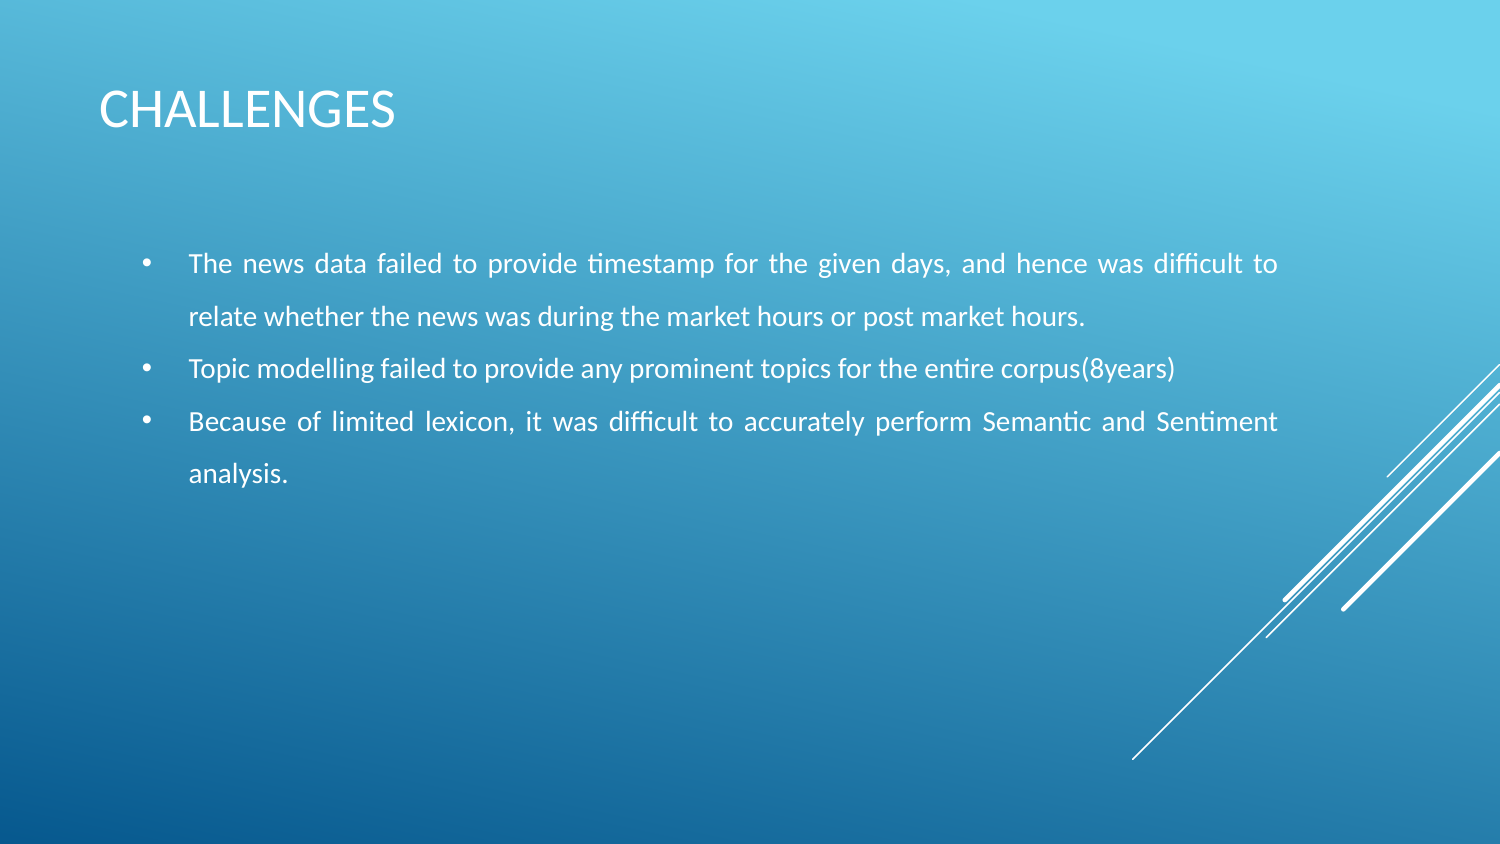

Challenges

The news data failed to provide timestamp for the given days, and hence was difficult to relate whether the news was during the market hours or post market hours.
Topic modelling failed to provide any prominent topics for the entire corpus(8years)
Because of limited lexicon, it was difficult to accurately perform Semantic and Sentiment analysis.